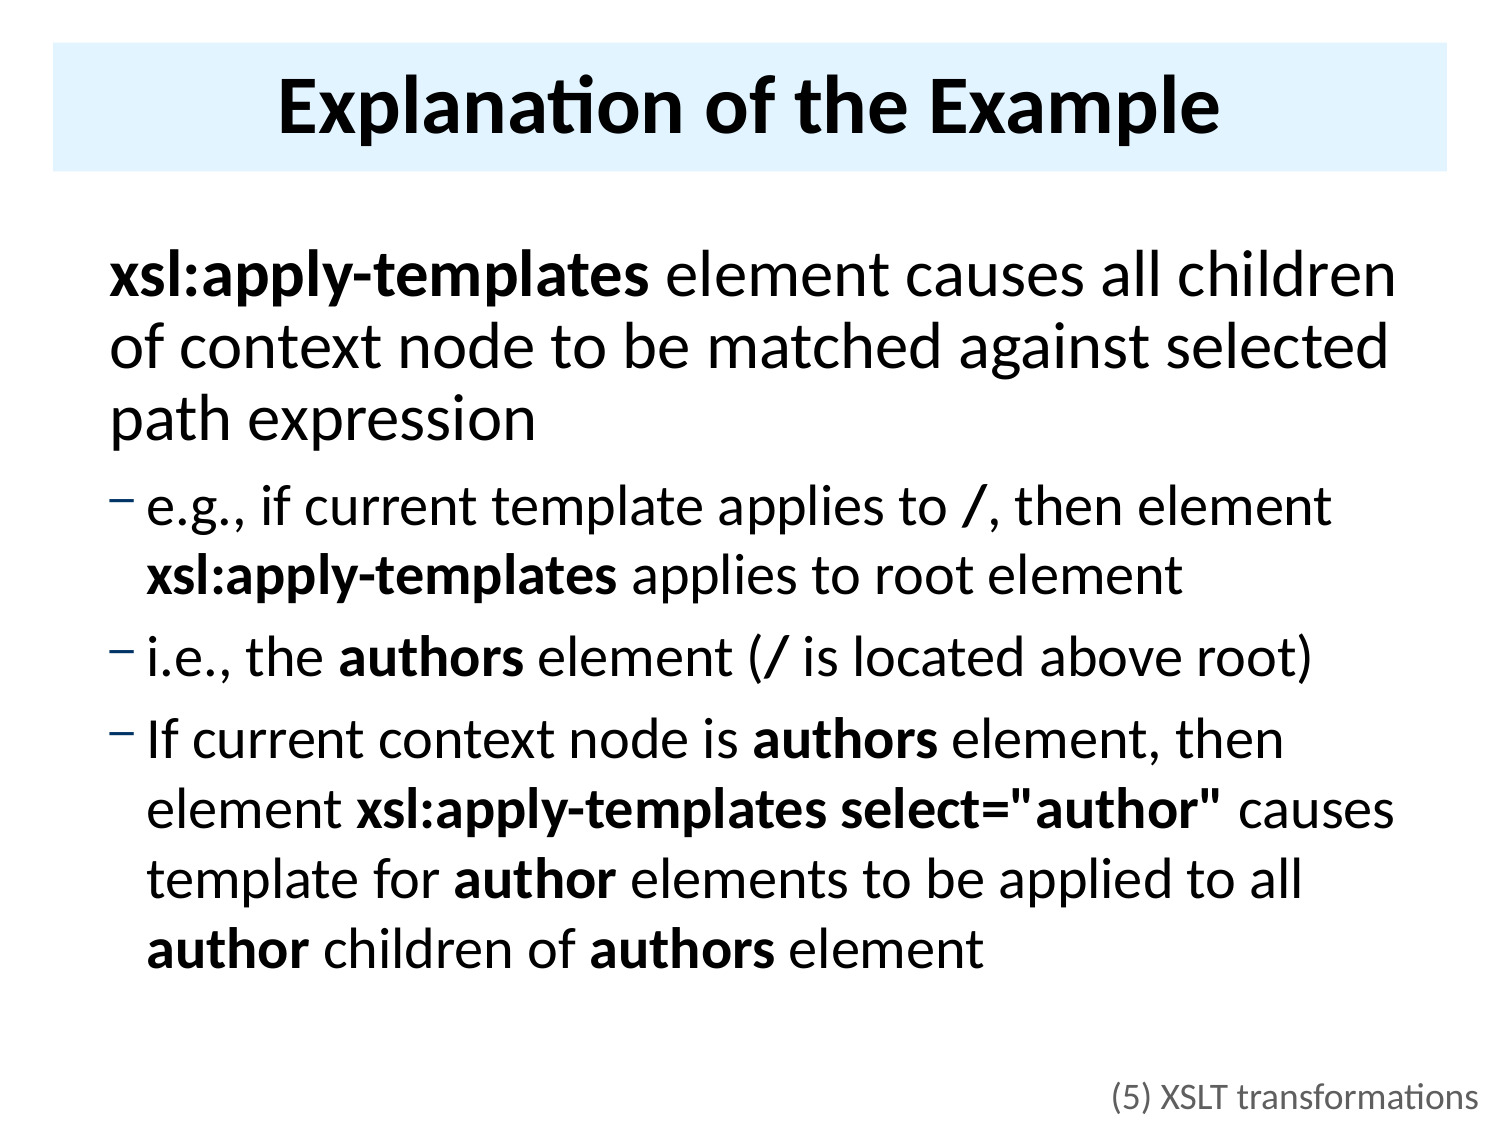

# Explanation of the Example
xsl:apply-templates element causes all children of context node to be matched against selected path expression
e.g., if current template applies to /, then element xsl:apply-templates applies to root element
i.e., the authors element (/ is located above root)
If current context node is authors element, then element xsl:apply-templates select="author" causes template for author elements to be applied to all author children of authors element
(5) XSLT transformations